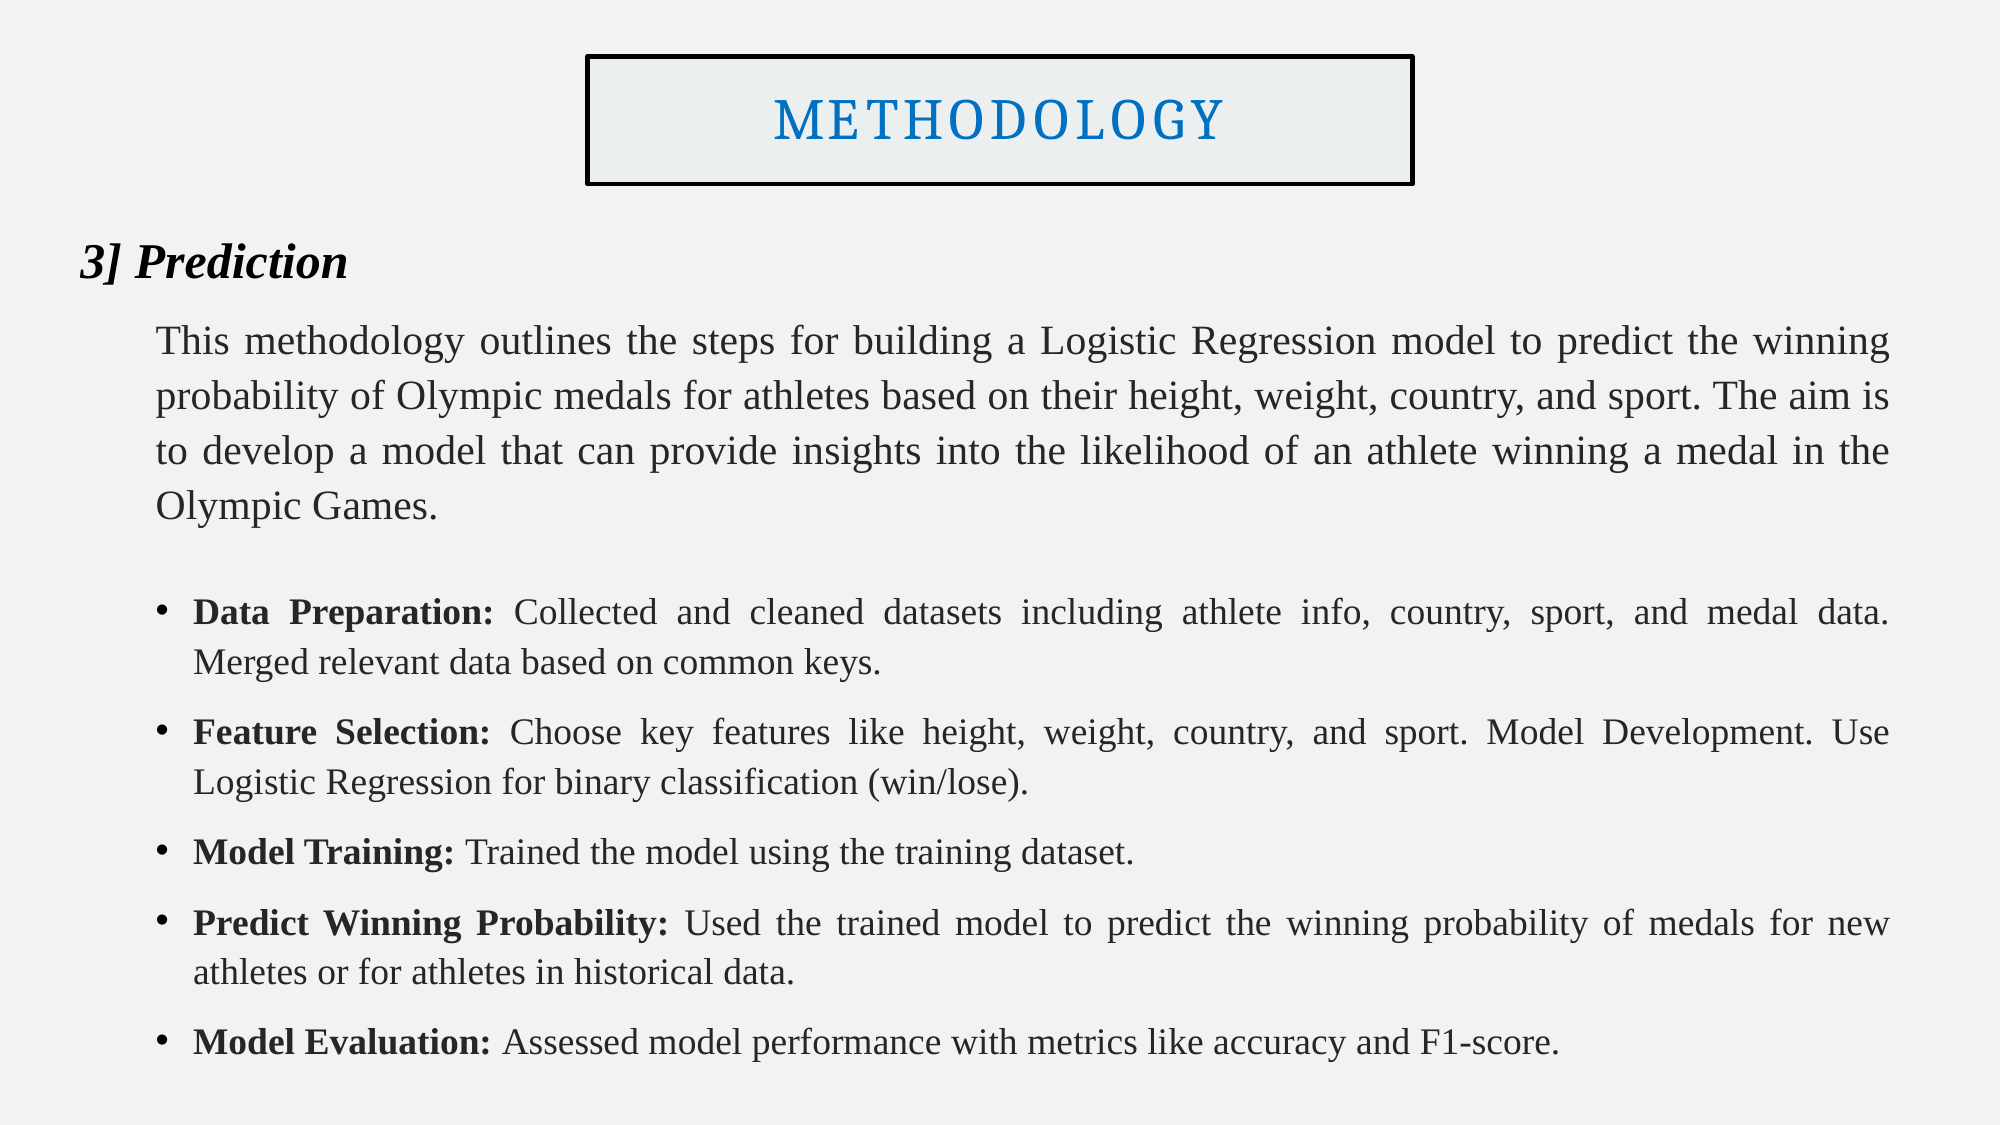

# Methodology
3] Prediction
This methodology outlines the steps for building a Logistic Regression model to predict the winning probability of Olympic medals for athletes based on their height, weight, country, and sport. The aim is to develop a model that can provide insights into the likelihood of an athlete winning a medal in the Olympic Games.

Data Preparation: Collected and cleaned datasets including athlete info, country, sport, and medal data. Merged relevant data based on common keys.
Feature Selection: Choose key features like height, weight, country, and sport. Model Development. Use Logistic Regression for binary classification (win/lose).
Model Training: Trained the model using the training dataset.
Predict Winning Probability: Used the trained model to predict the winning probability of medals for new athletes or for athletes in historical data.
Model Evaluation: Assessed model performance with metrics like accuracy and F1-score.